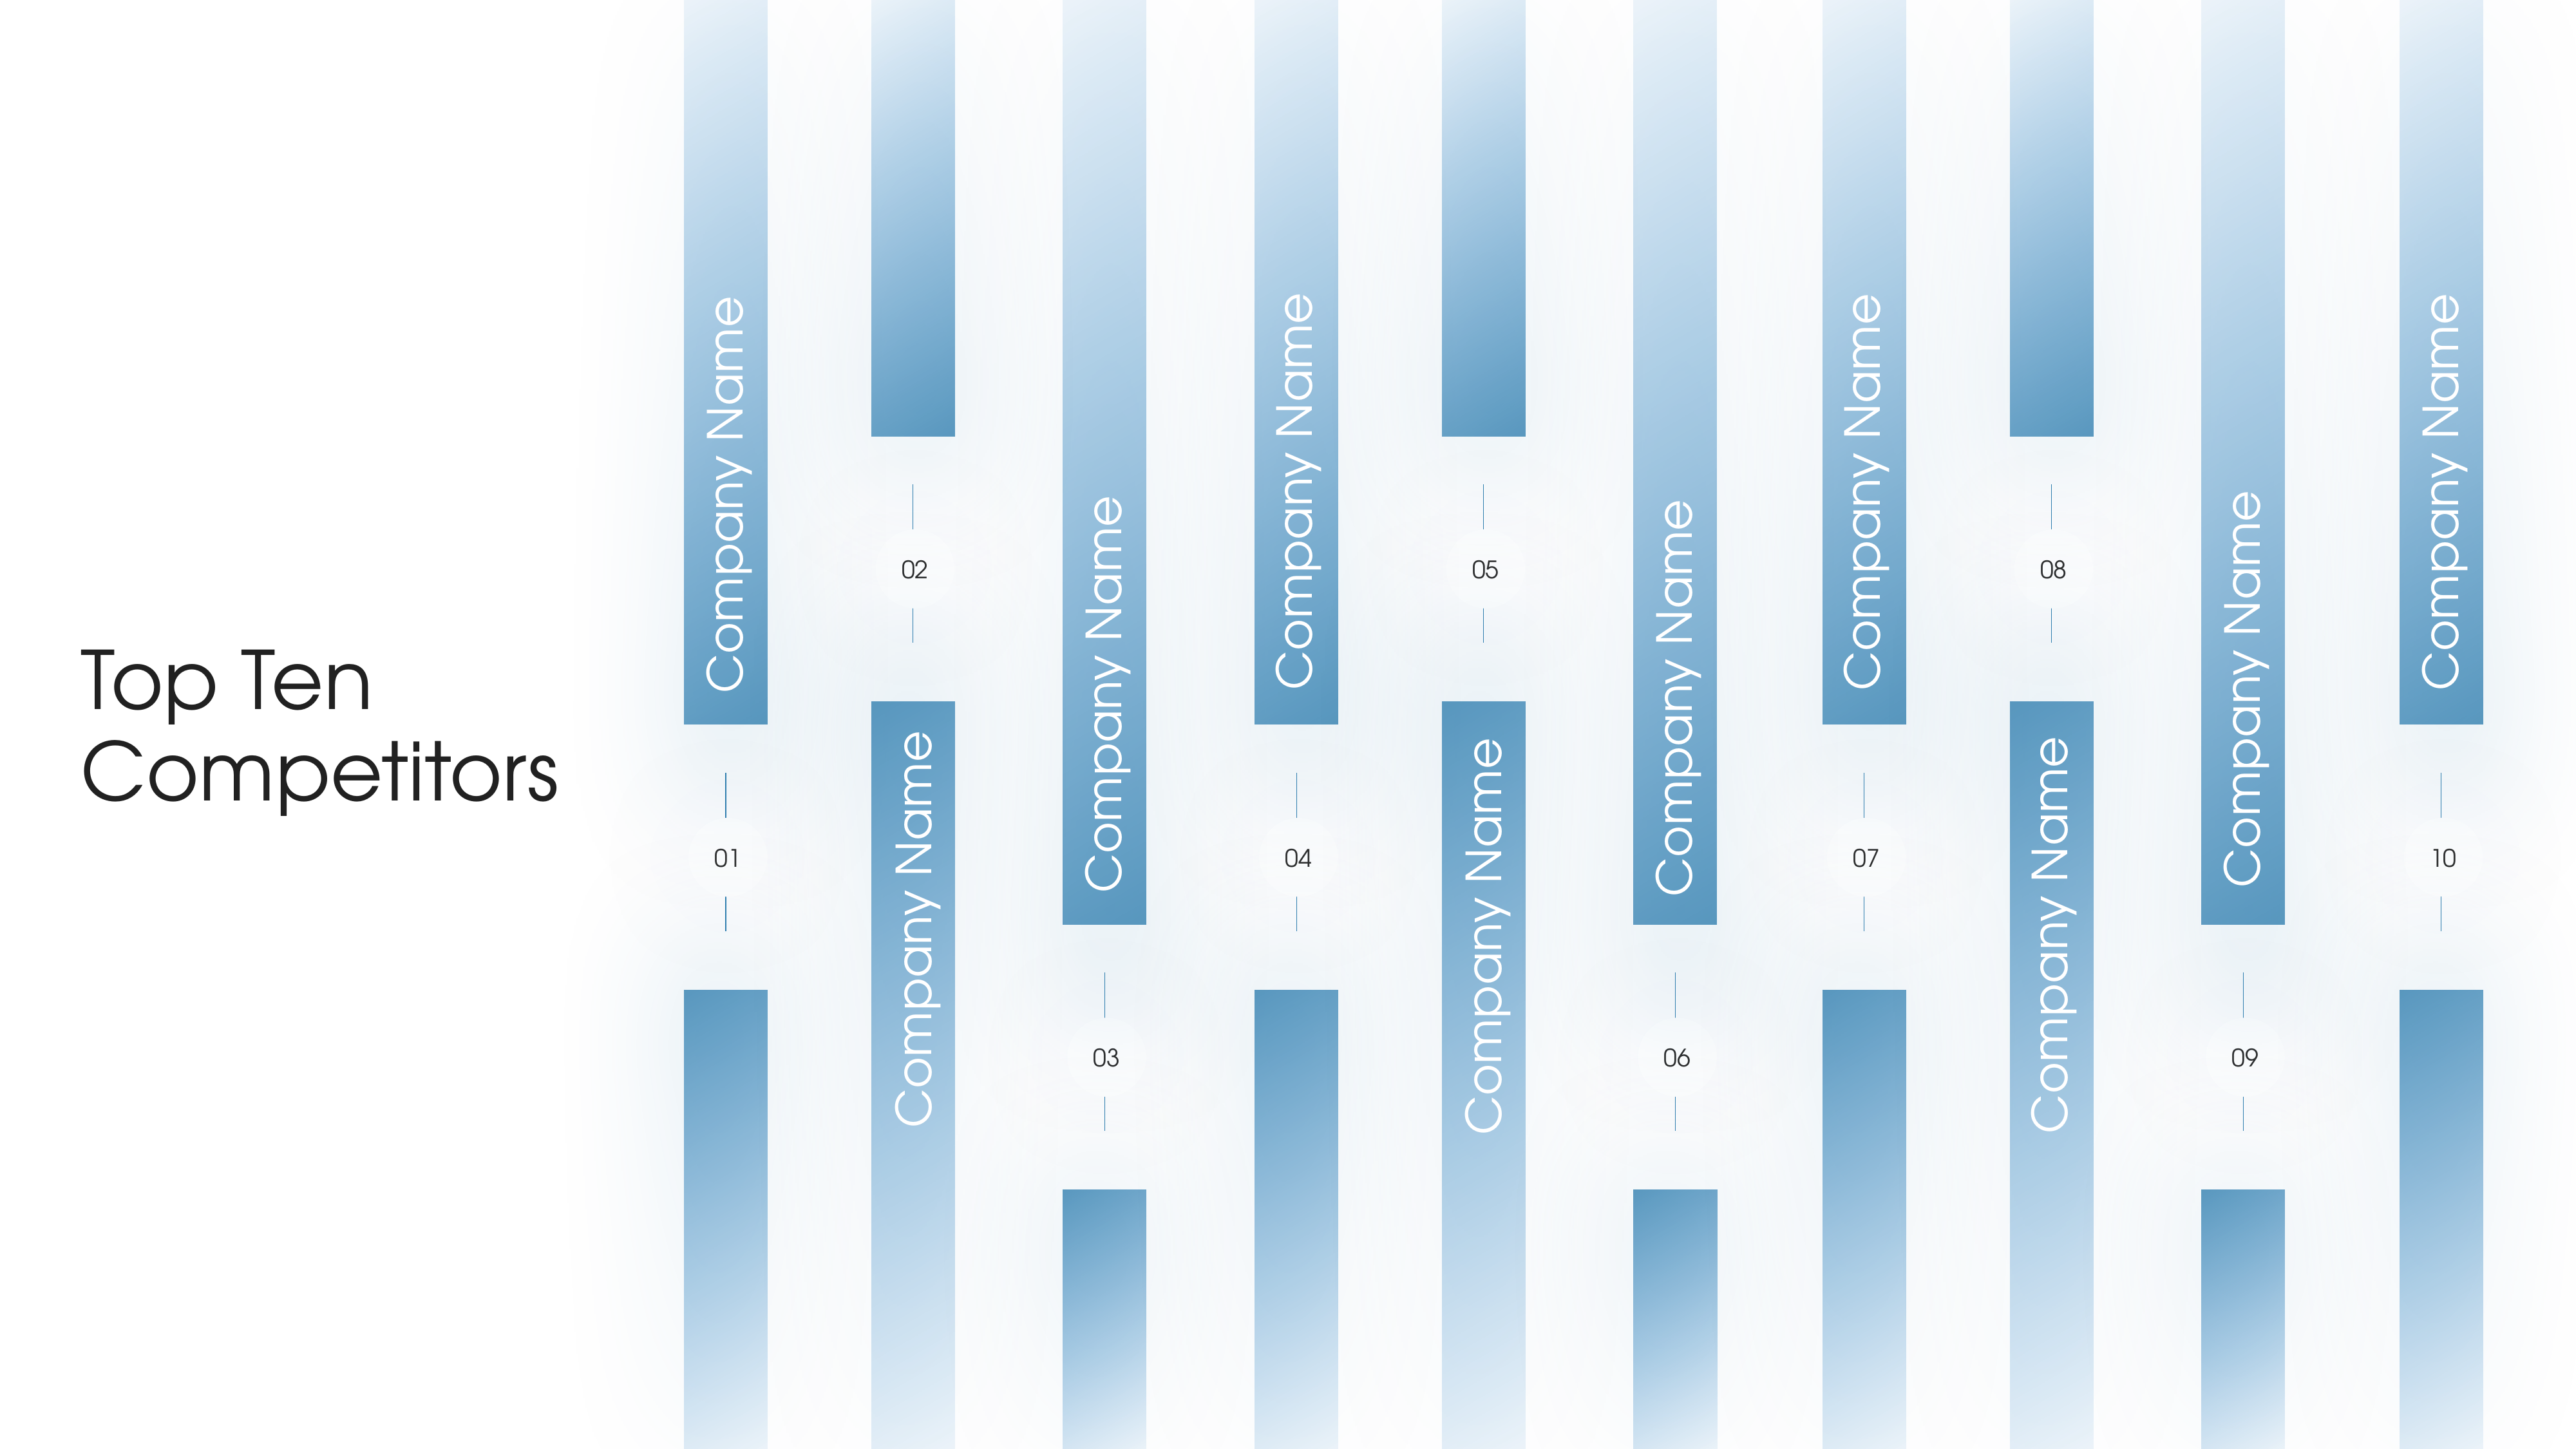

Company Name

Company Name

Company Name

Company Name

Company Name

Company Name

Company Name

Company Name

Company Name

Company Name

02
05
08
Top Ten
Competitors
10
01
04
07
03
06
09